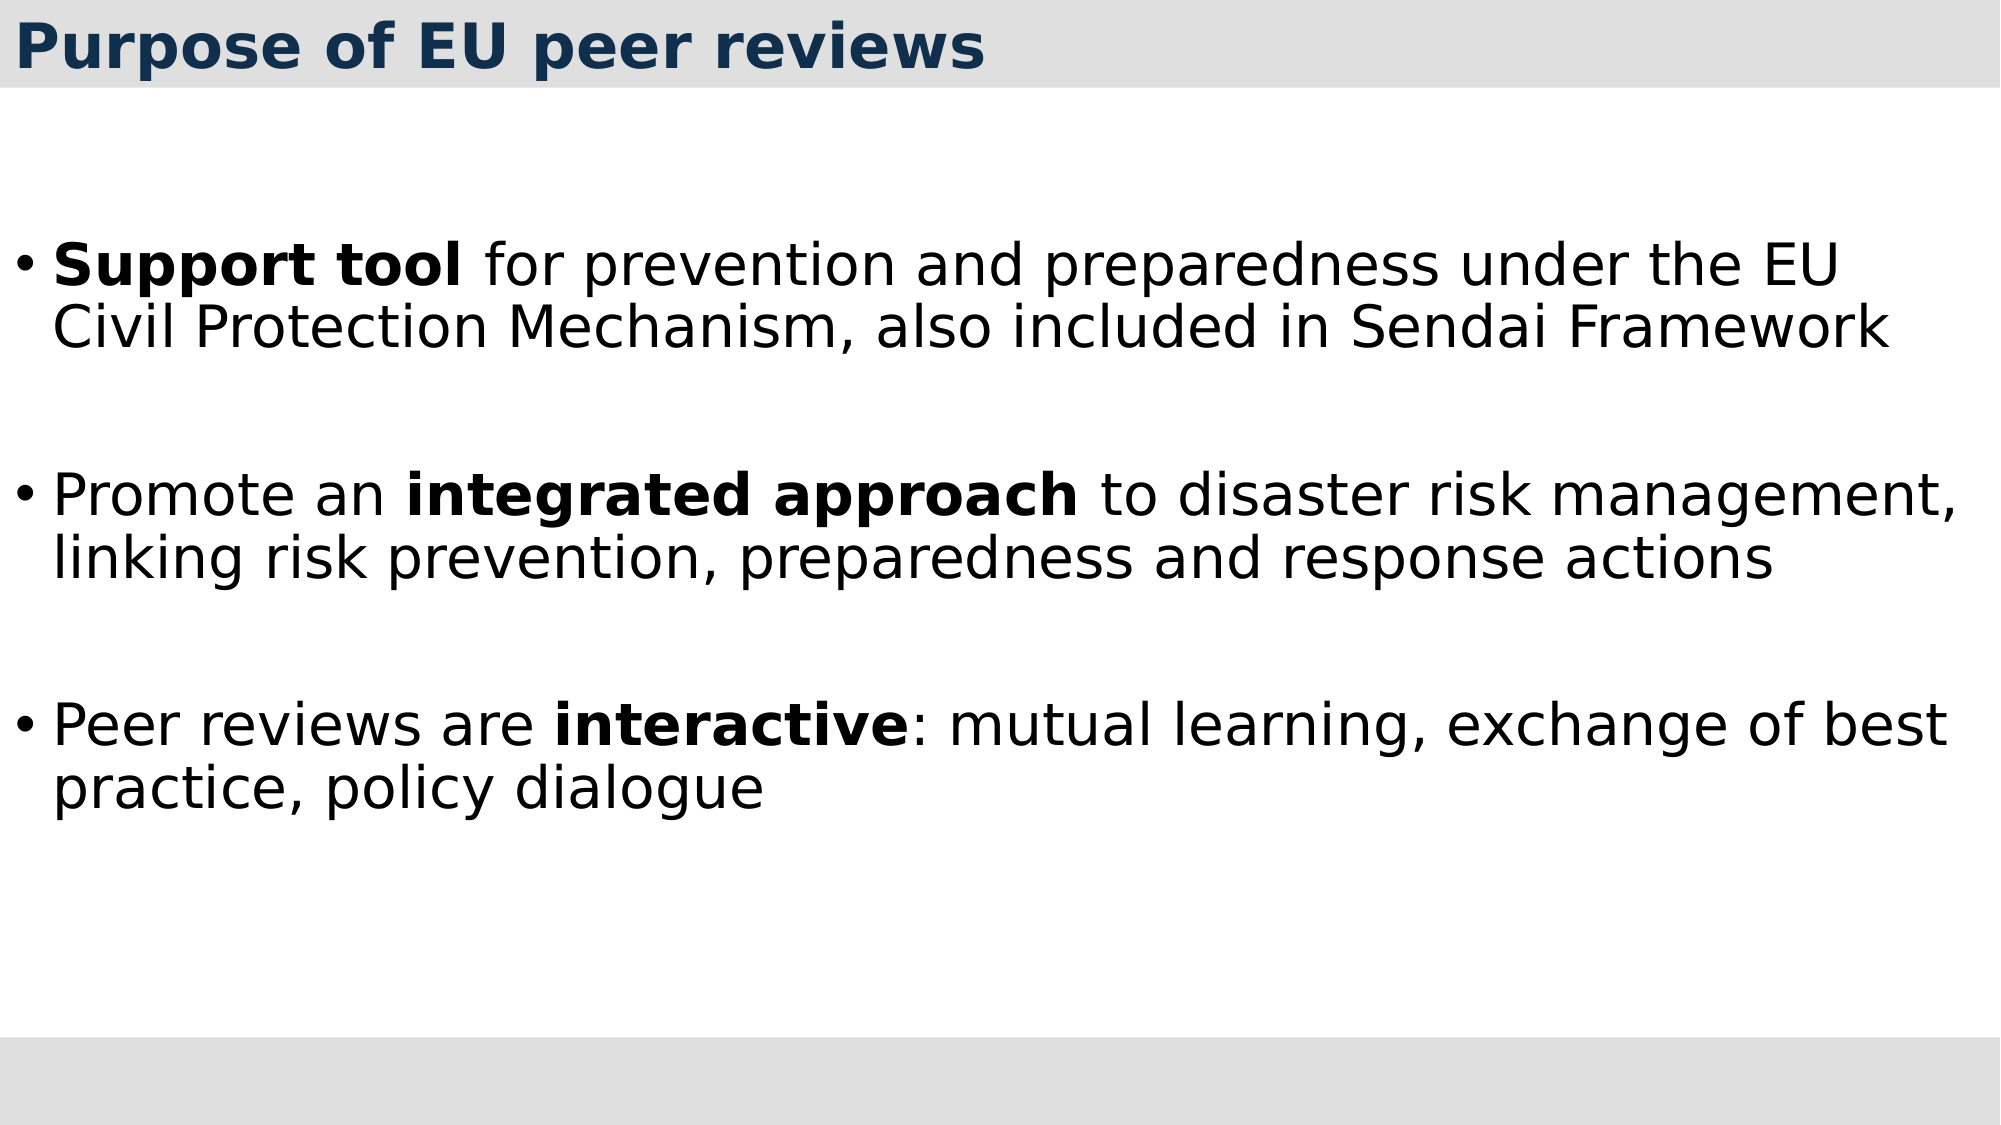

Purpose of EU peer reviews

Support tool for prevention and preparedness under the EU Civil Protection Mechanism, also included in Sendai Framework

Promote an integrated approach to disaster risk management, linking risk prevention, preparedness and response actions

Peer reviews are interactive: mutual learning, exchange of best practice, policy dialogue